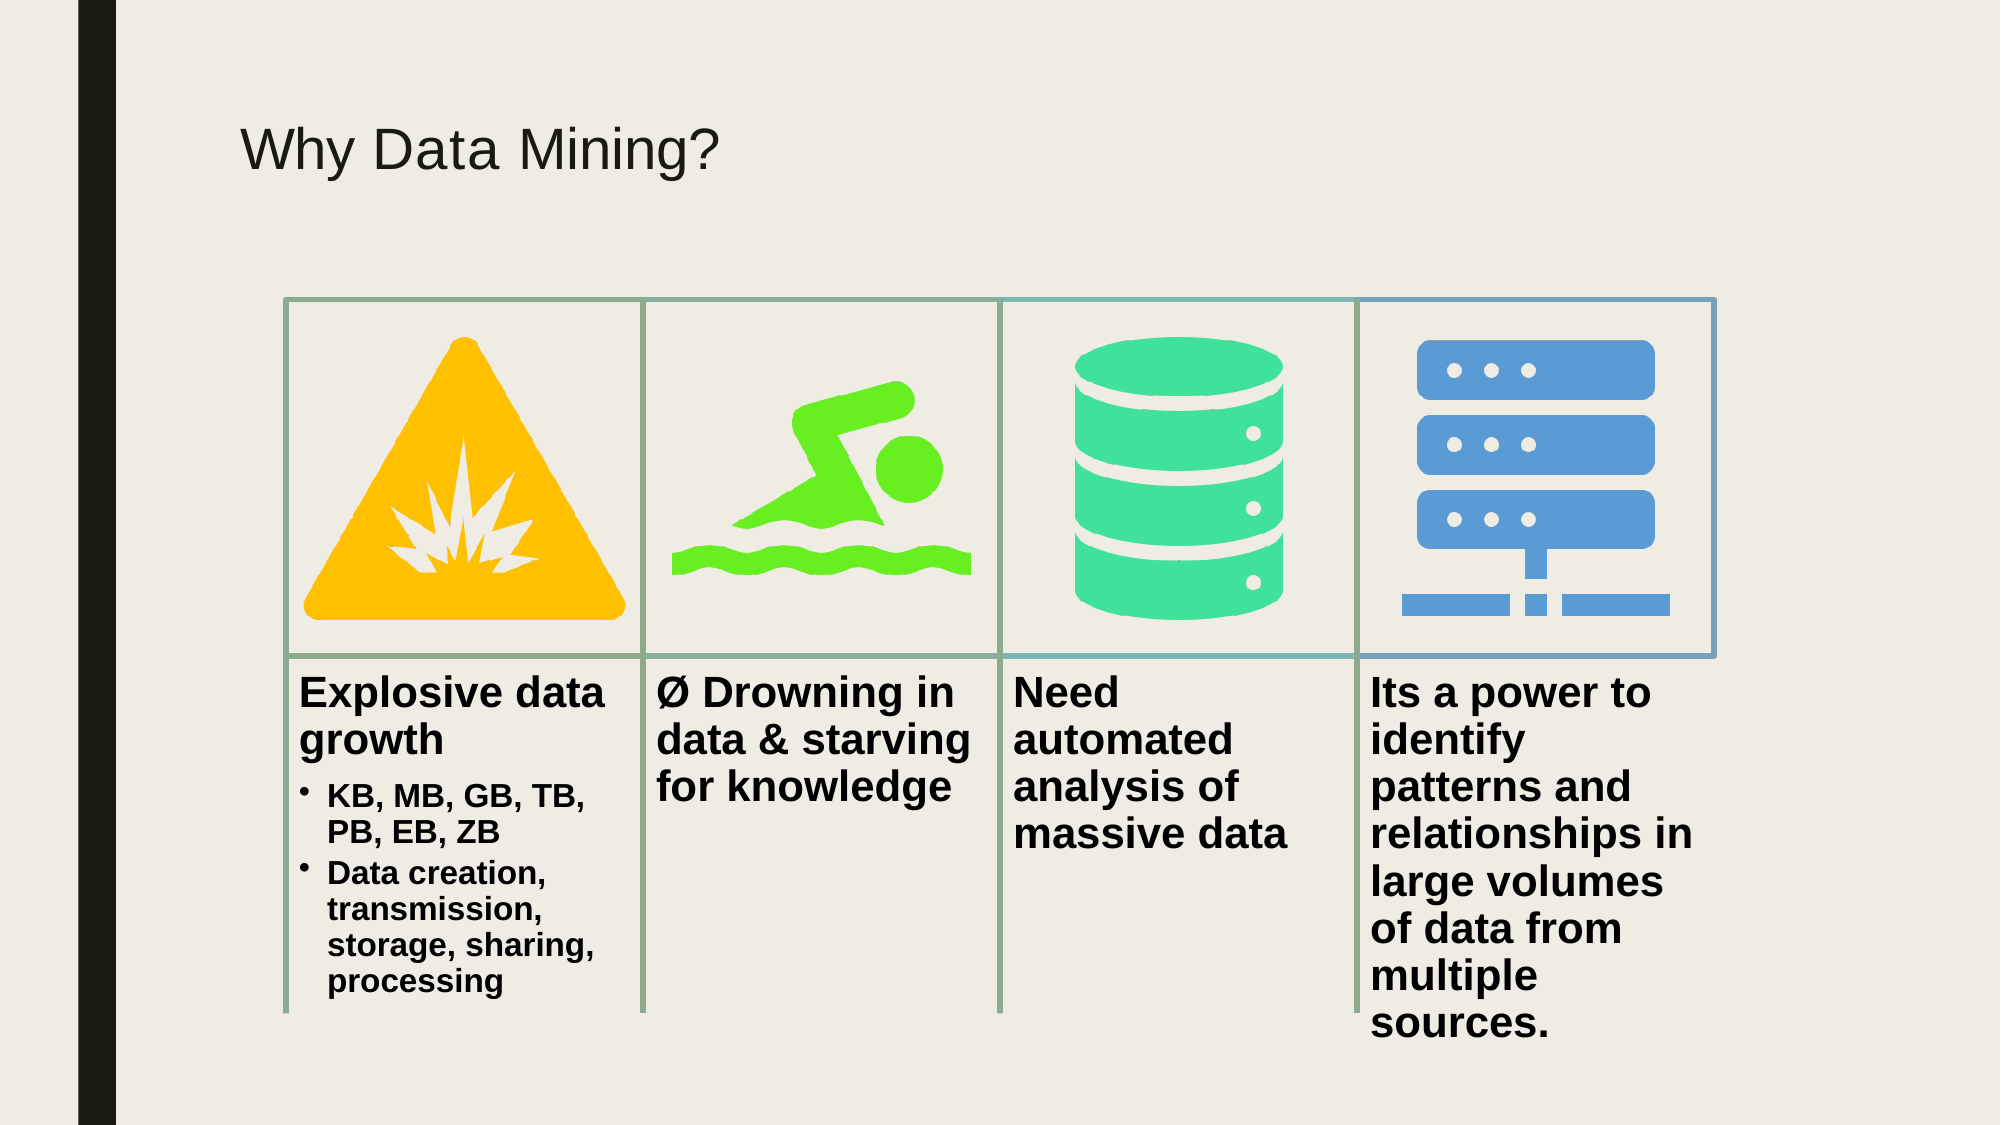

# Why Data Mining?
Explosive data growth
KB, MB, GB, TB, PB, EB, ZB
Data creation, transmission, storage, sharing, processing
Ø Drowning in data & starving for knowledge
Need automated analysis of massive data
Its a power to identify patterns and relationships in large volumes of data from multiple sources.